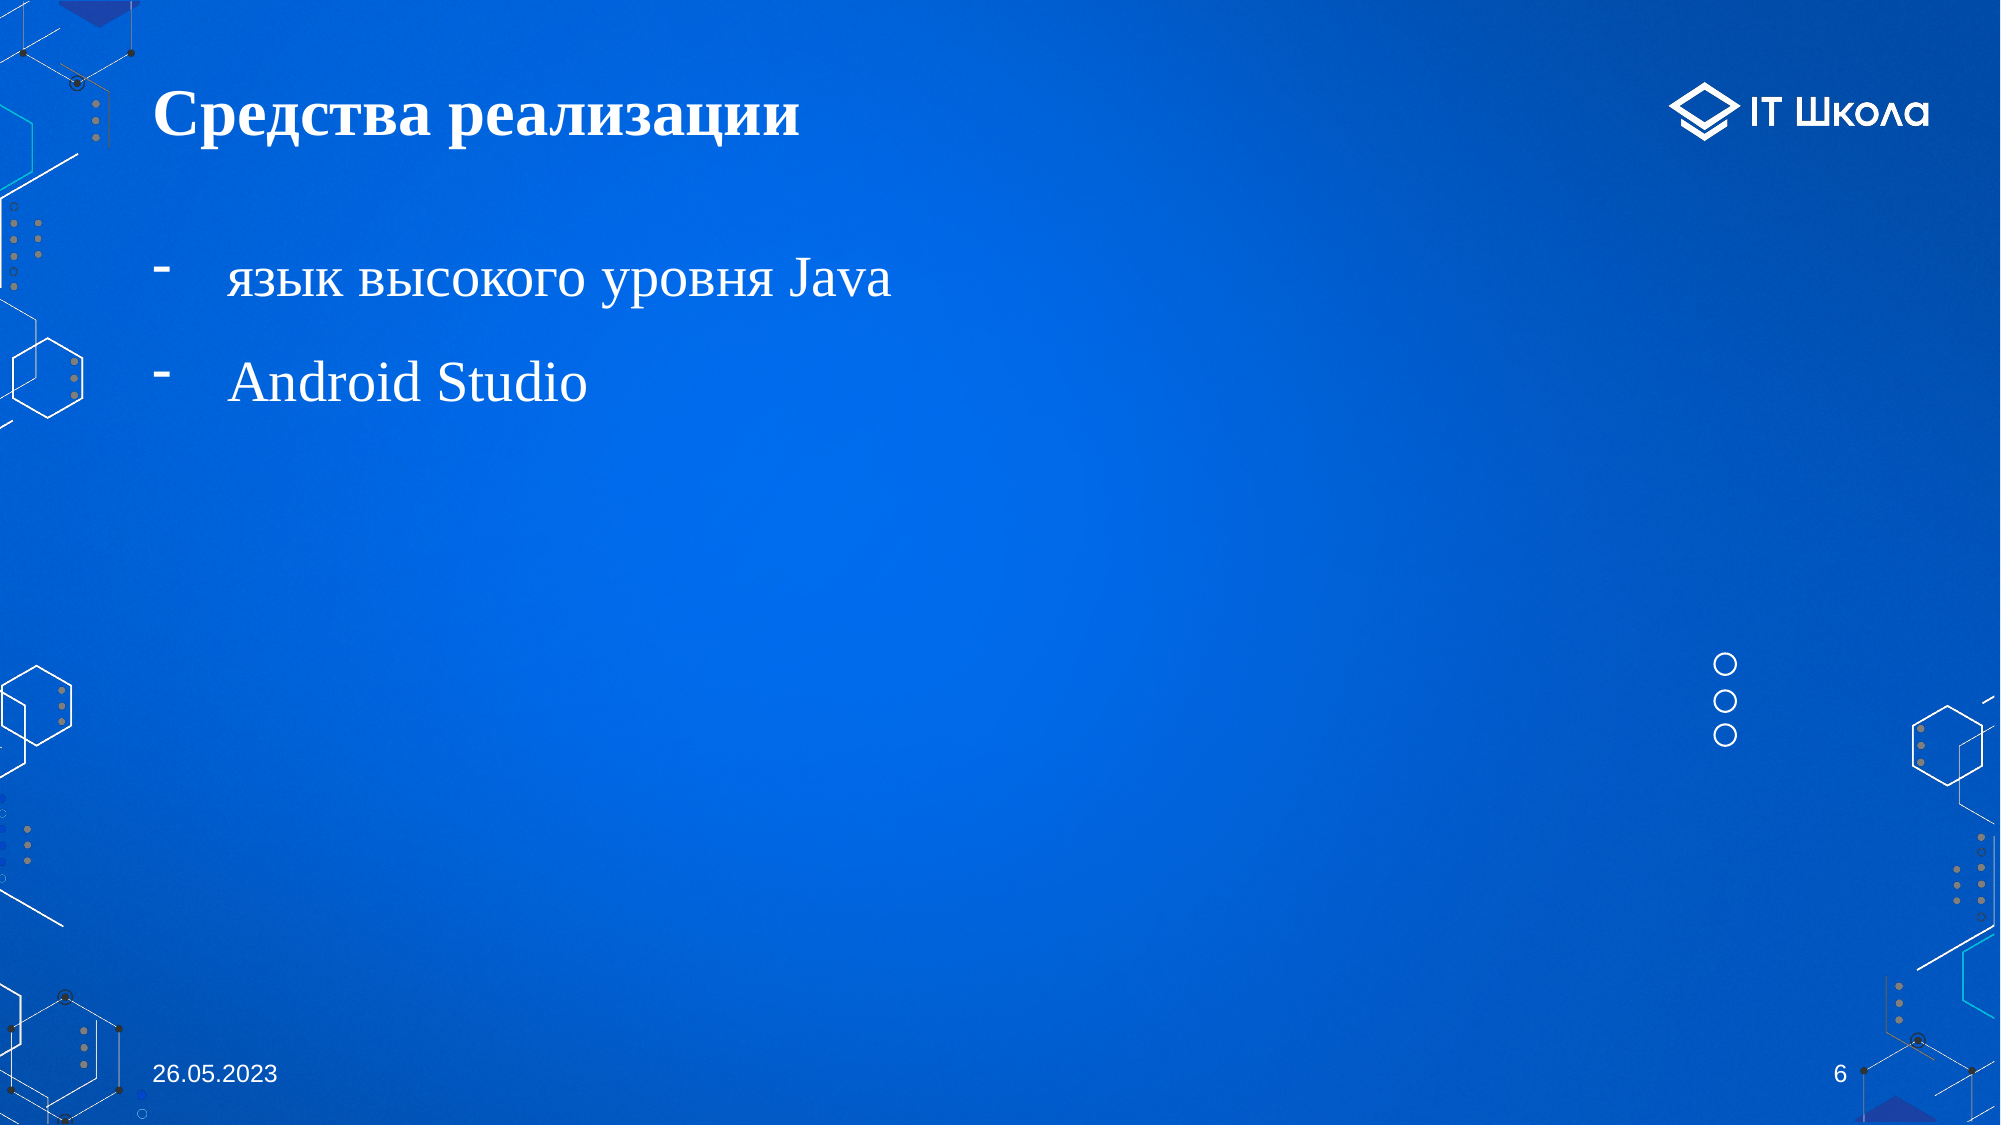

# Средства реализации
язык высокого уровня Java
Android Studio

26.05.2023
6